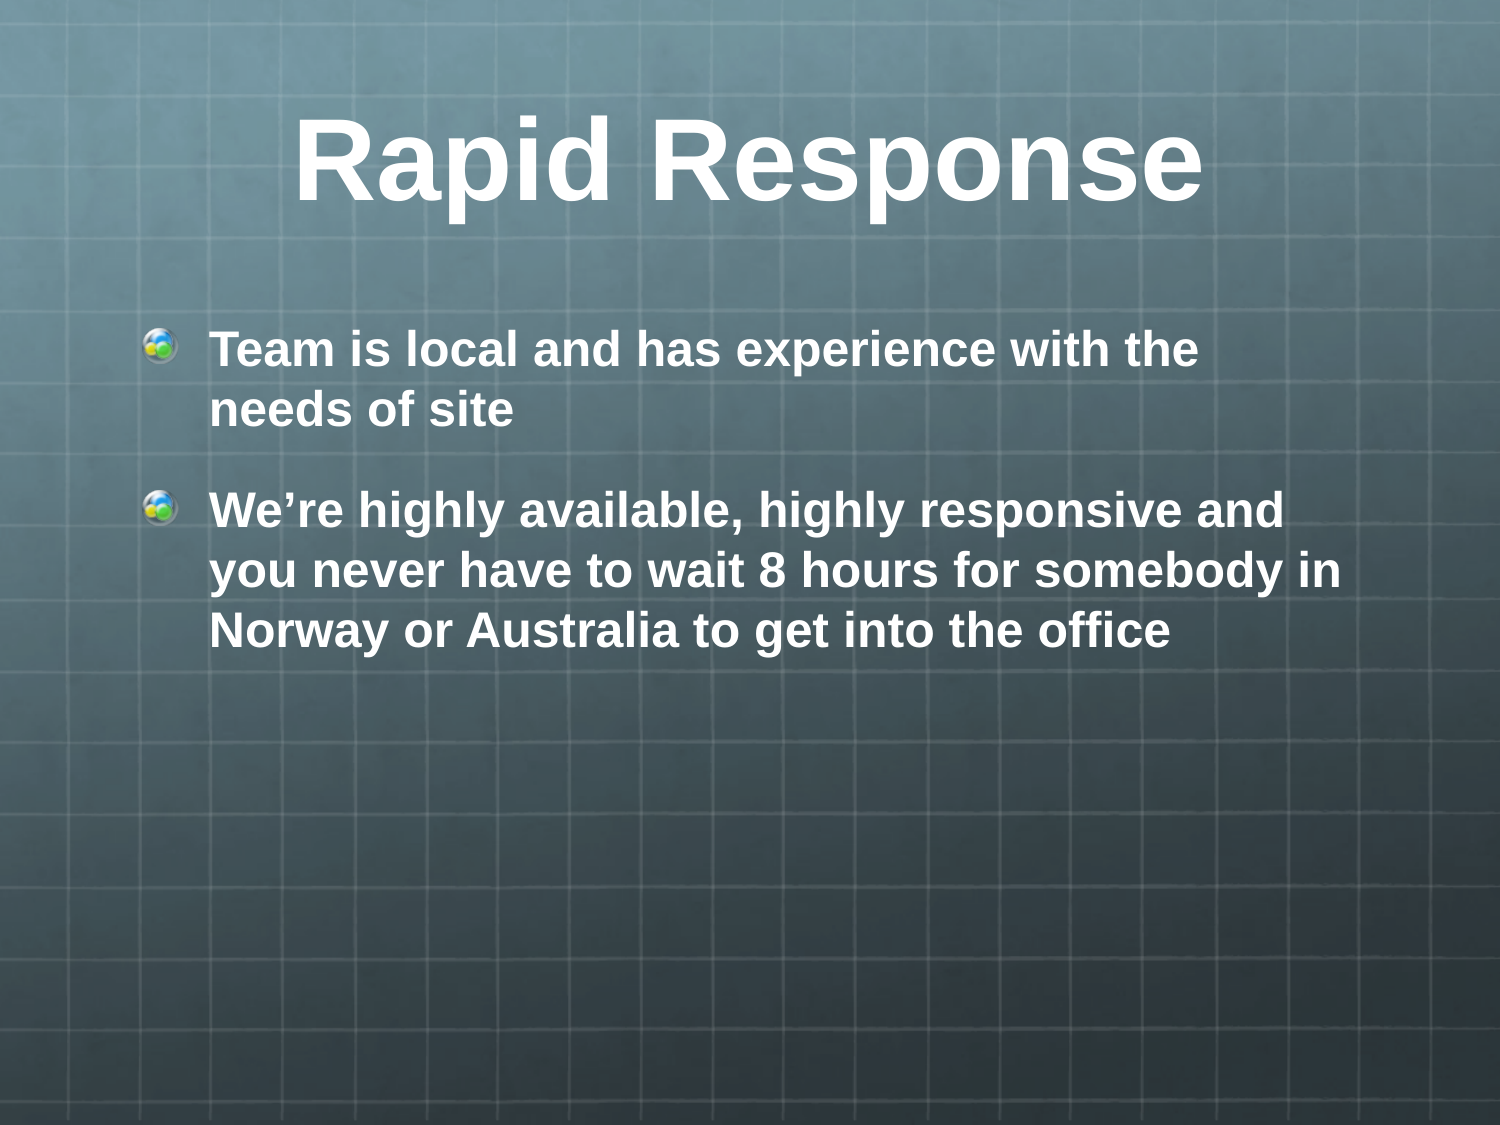

# Rapid Response
Team is local and has experience with the needs of site
We’re highly available, highly responsive and you never have to wait 8 hours for somebody in Norway or Australia to get into the office